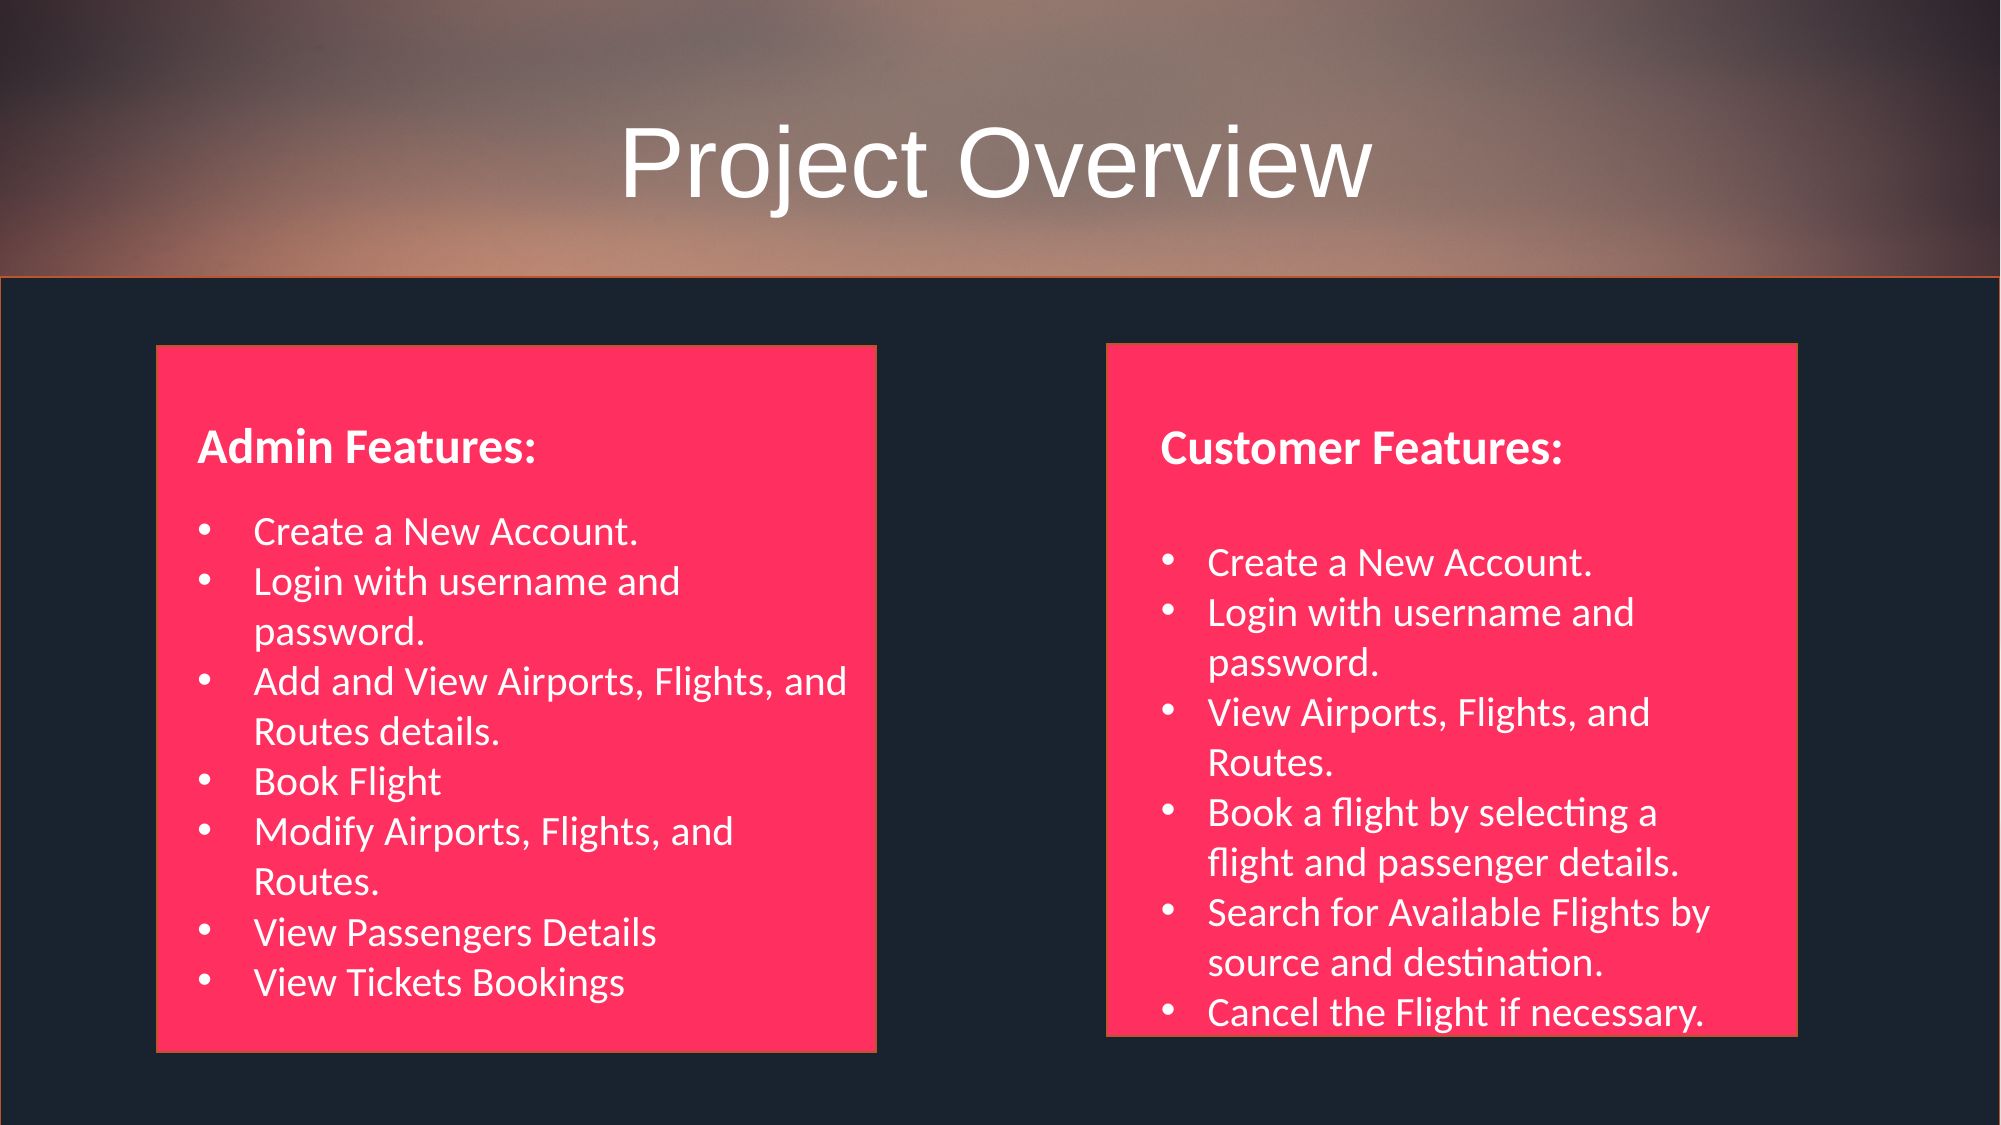

# Project Overview

Admin Features:
Customer Features:

Create a New Account.
Login with username and password.
View Airports, Flights, and Routes.
Book a flight by selecting a flight and passenger details.
Search for Available Flights by source and destination.
Cancel the Flight if necessary.

Create a New Account.
Login with username and password.
Add and View Airports, Flights, and Routes details.
Book Flight
Modify Airports, Flights, and Routes.
View Passengers Details
View Tickets Bookings